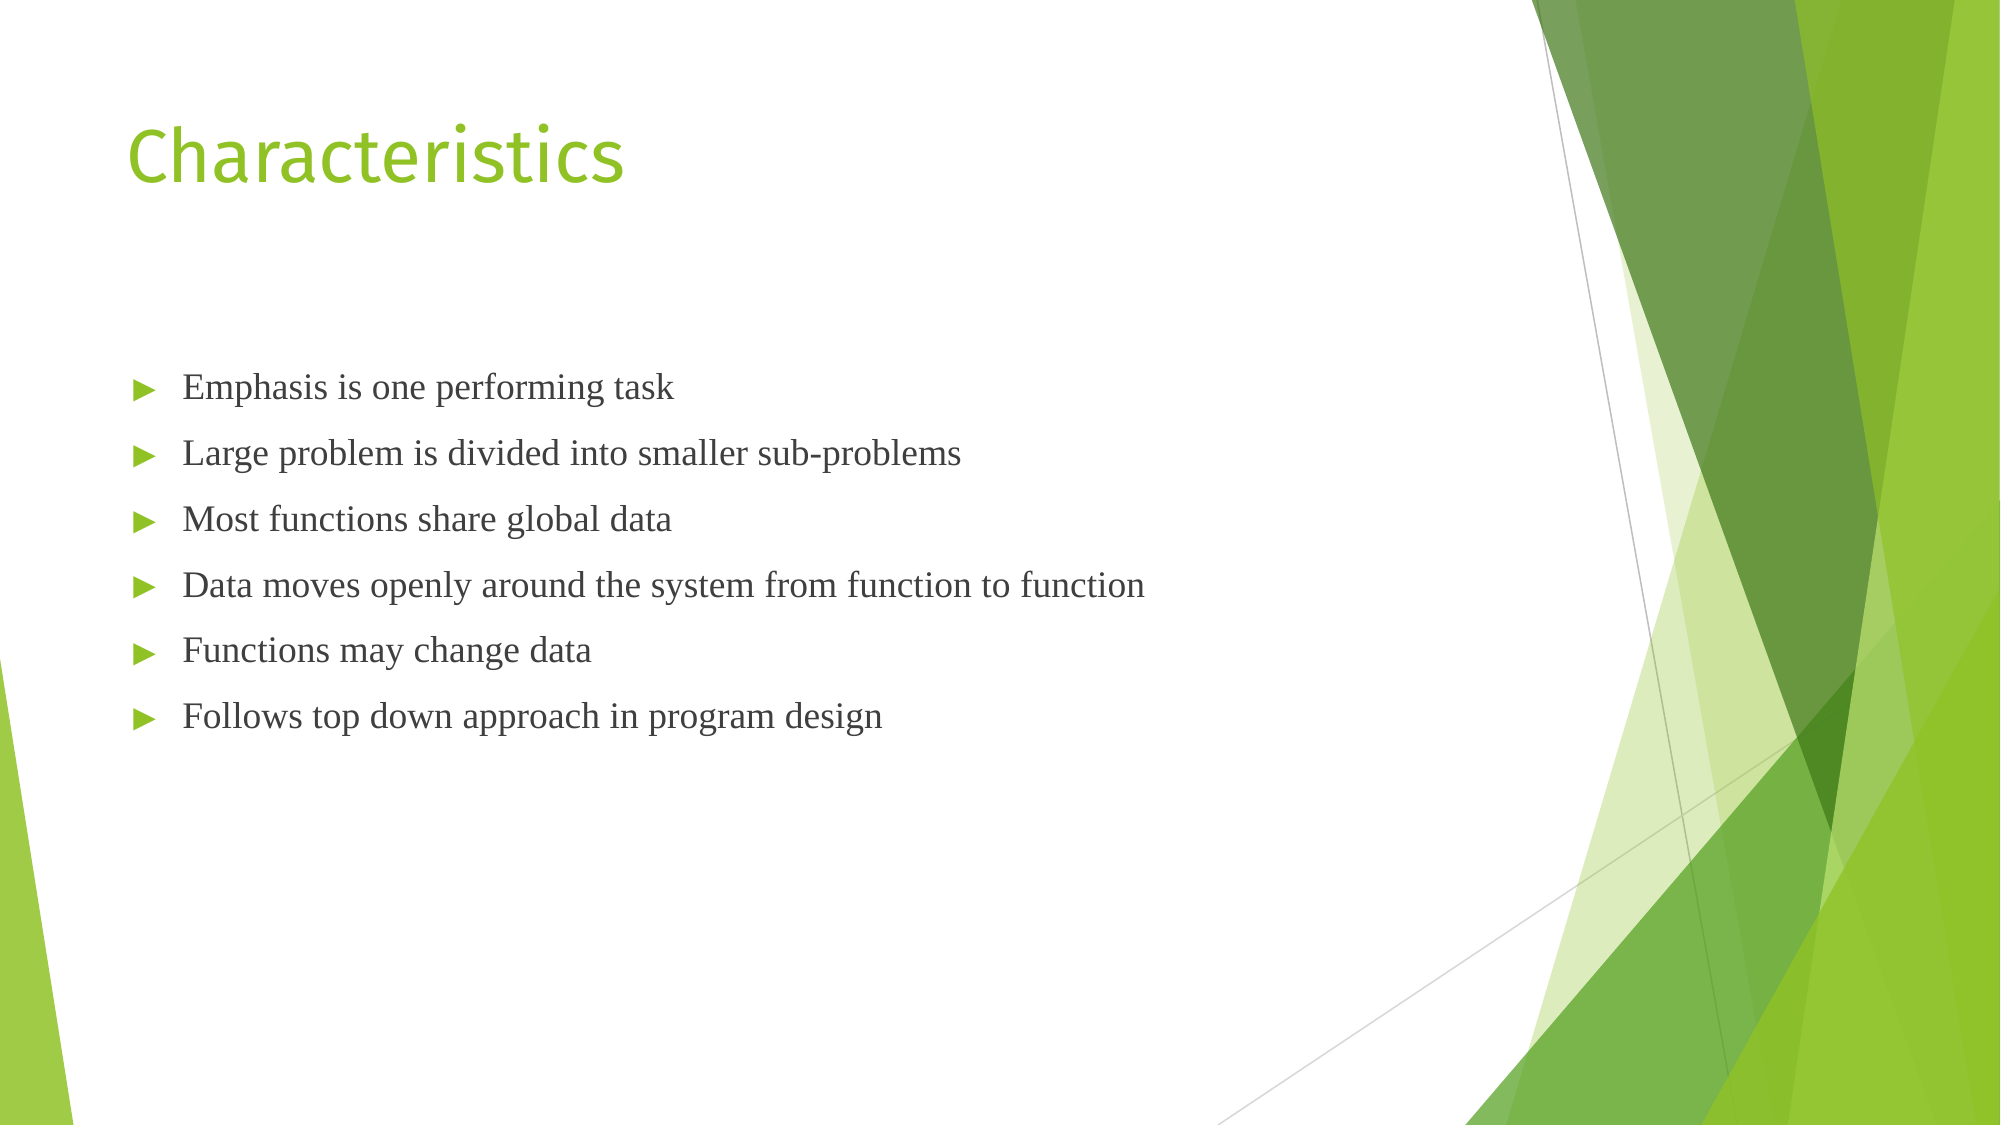

# Characteristics
Emphasis is one performing task
Large problem is divided into smaller sub-problems
Most functions share global data
Data moves openly around the system from function to function
Functions may change data
Follows top down approach in program design